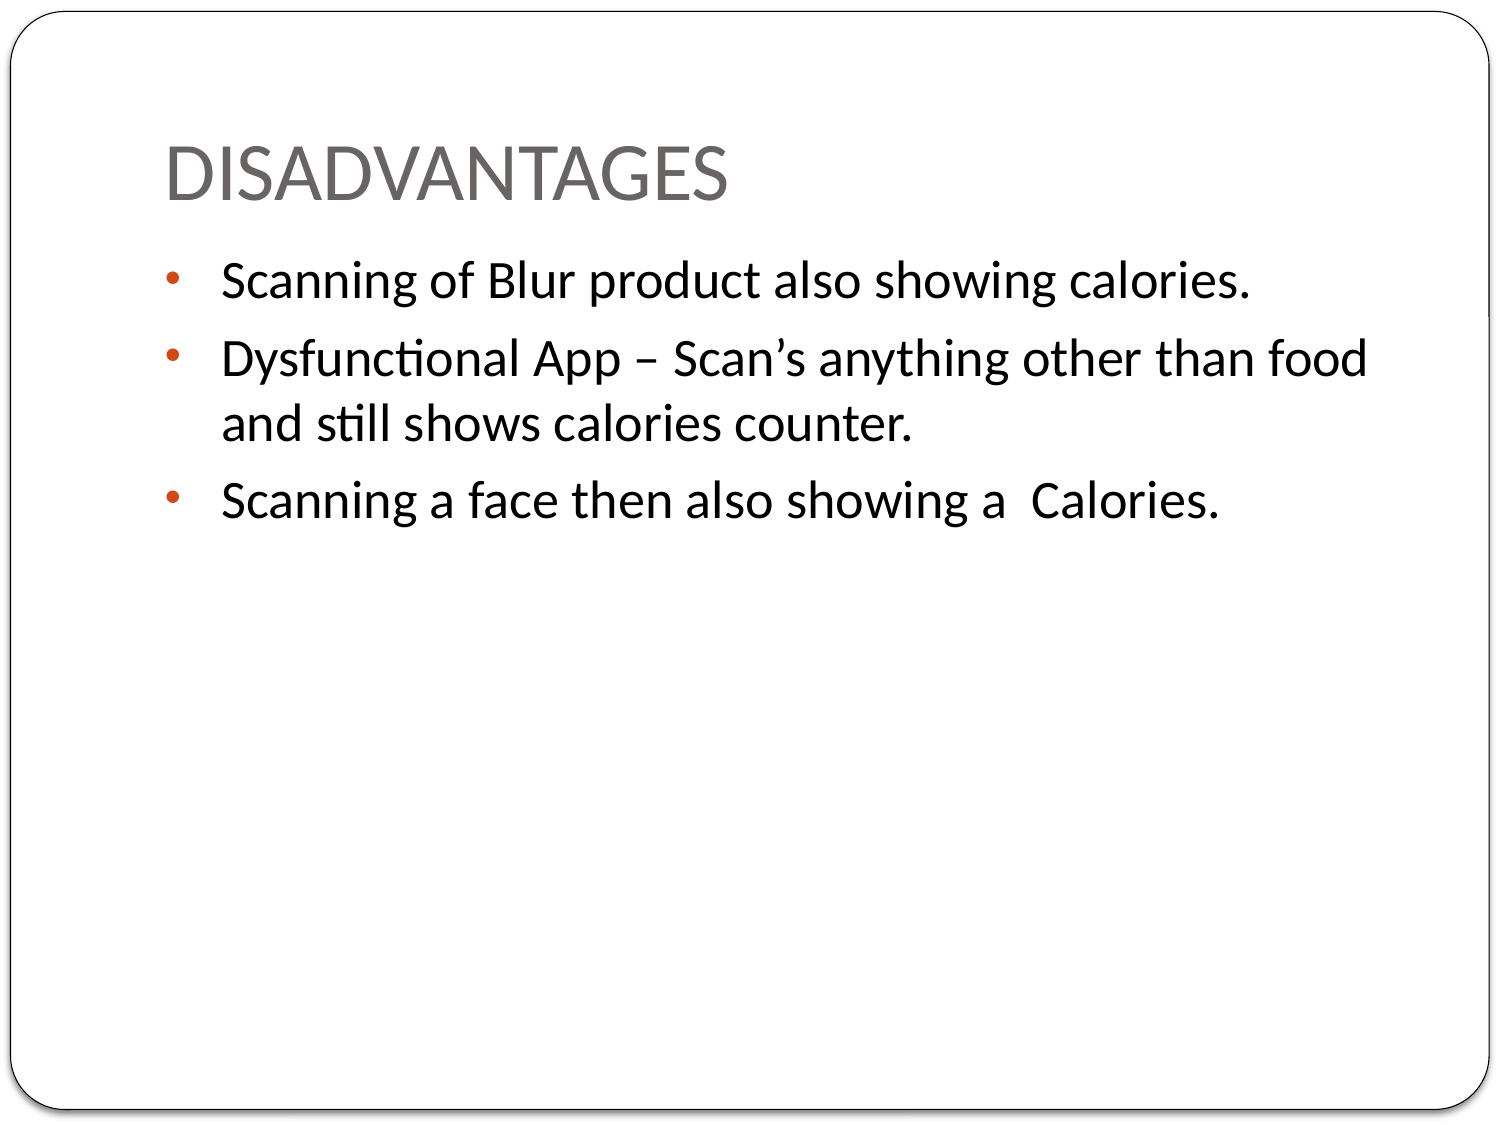

# DISADVANTAGES
Scanning of Blur product also showing calories.
Dysfunctional App – Scan’s anything other than food  and still shows calories counter.
Scanning a face then also showing a  Calories.